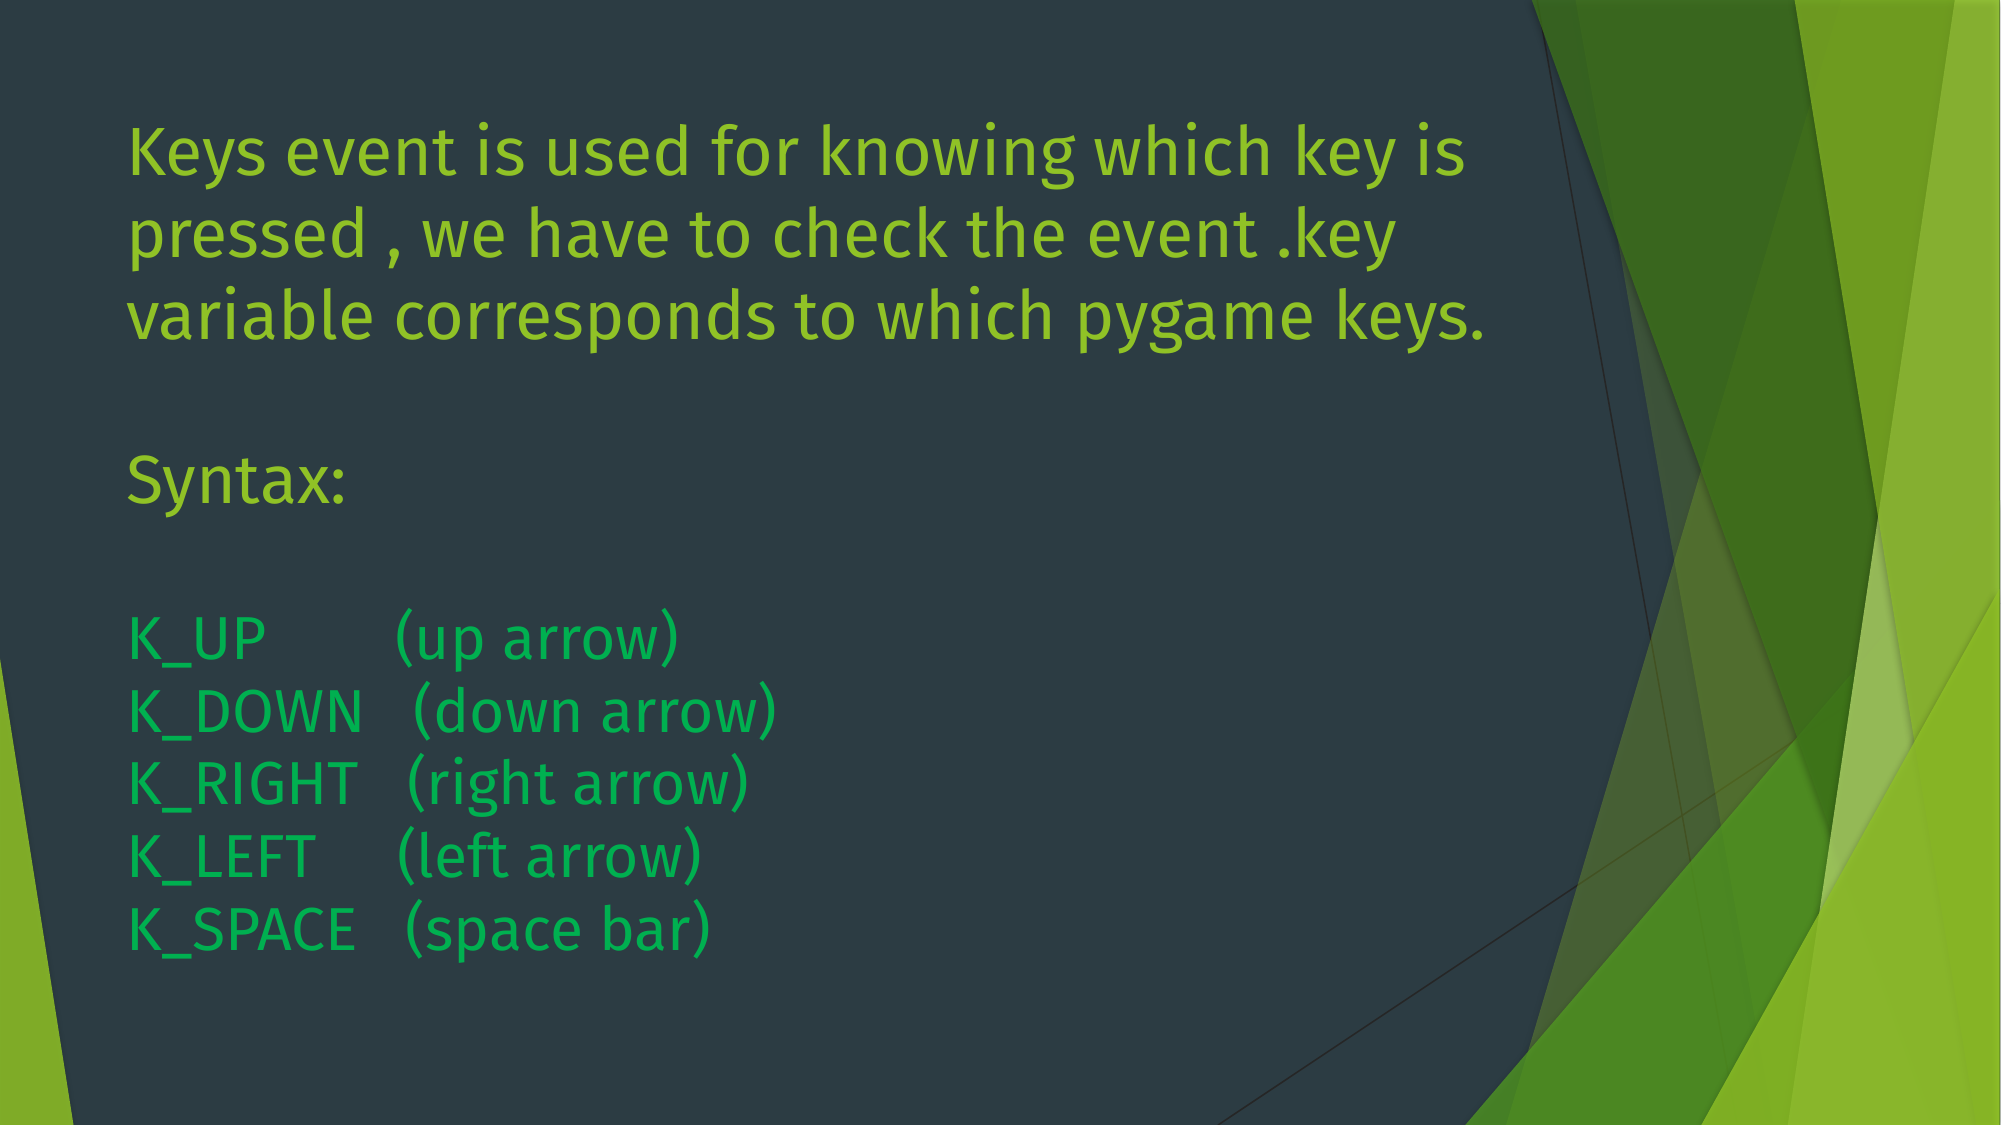

# Keys event is used for knowing which key is pressed , we have to check the event .key variable corresponds to which pygame keys. Syntax: K_UP        (up arrow) K_DOWN   (down arrow) K_RIGHT   (right arrow) K_LEFT     (left arrow) K_SPACE   (space bar)